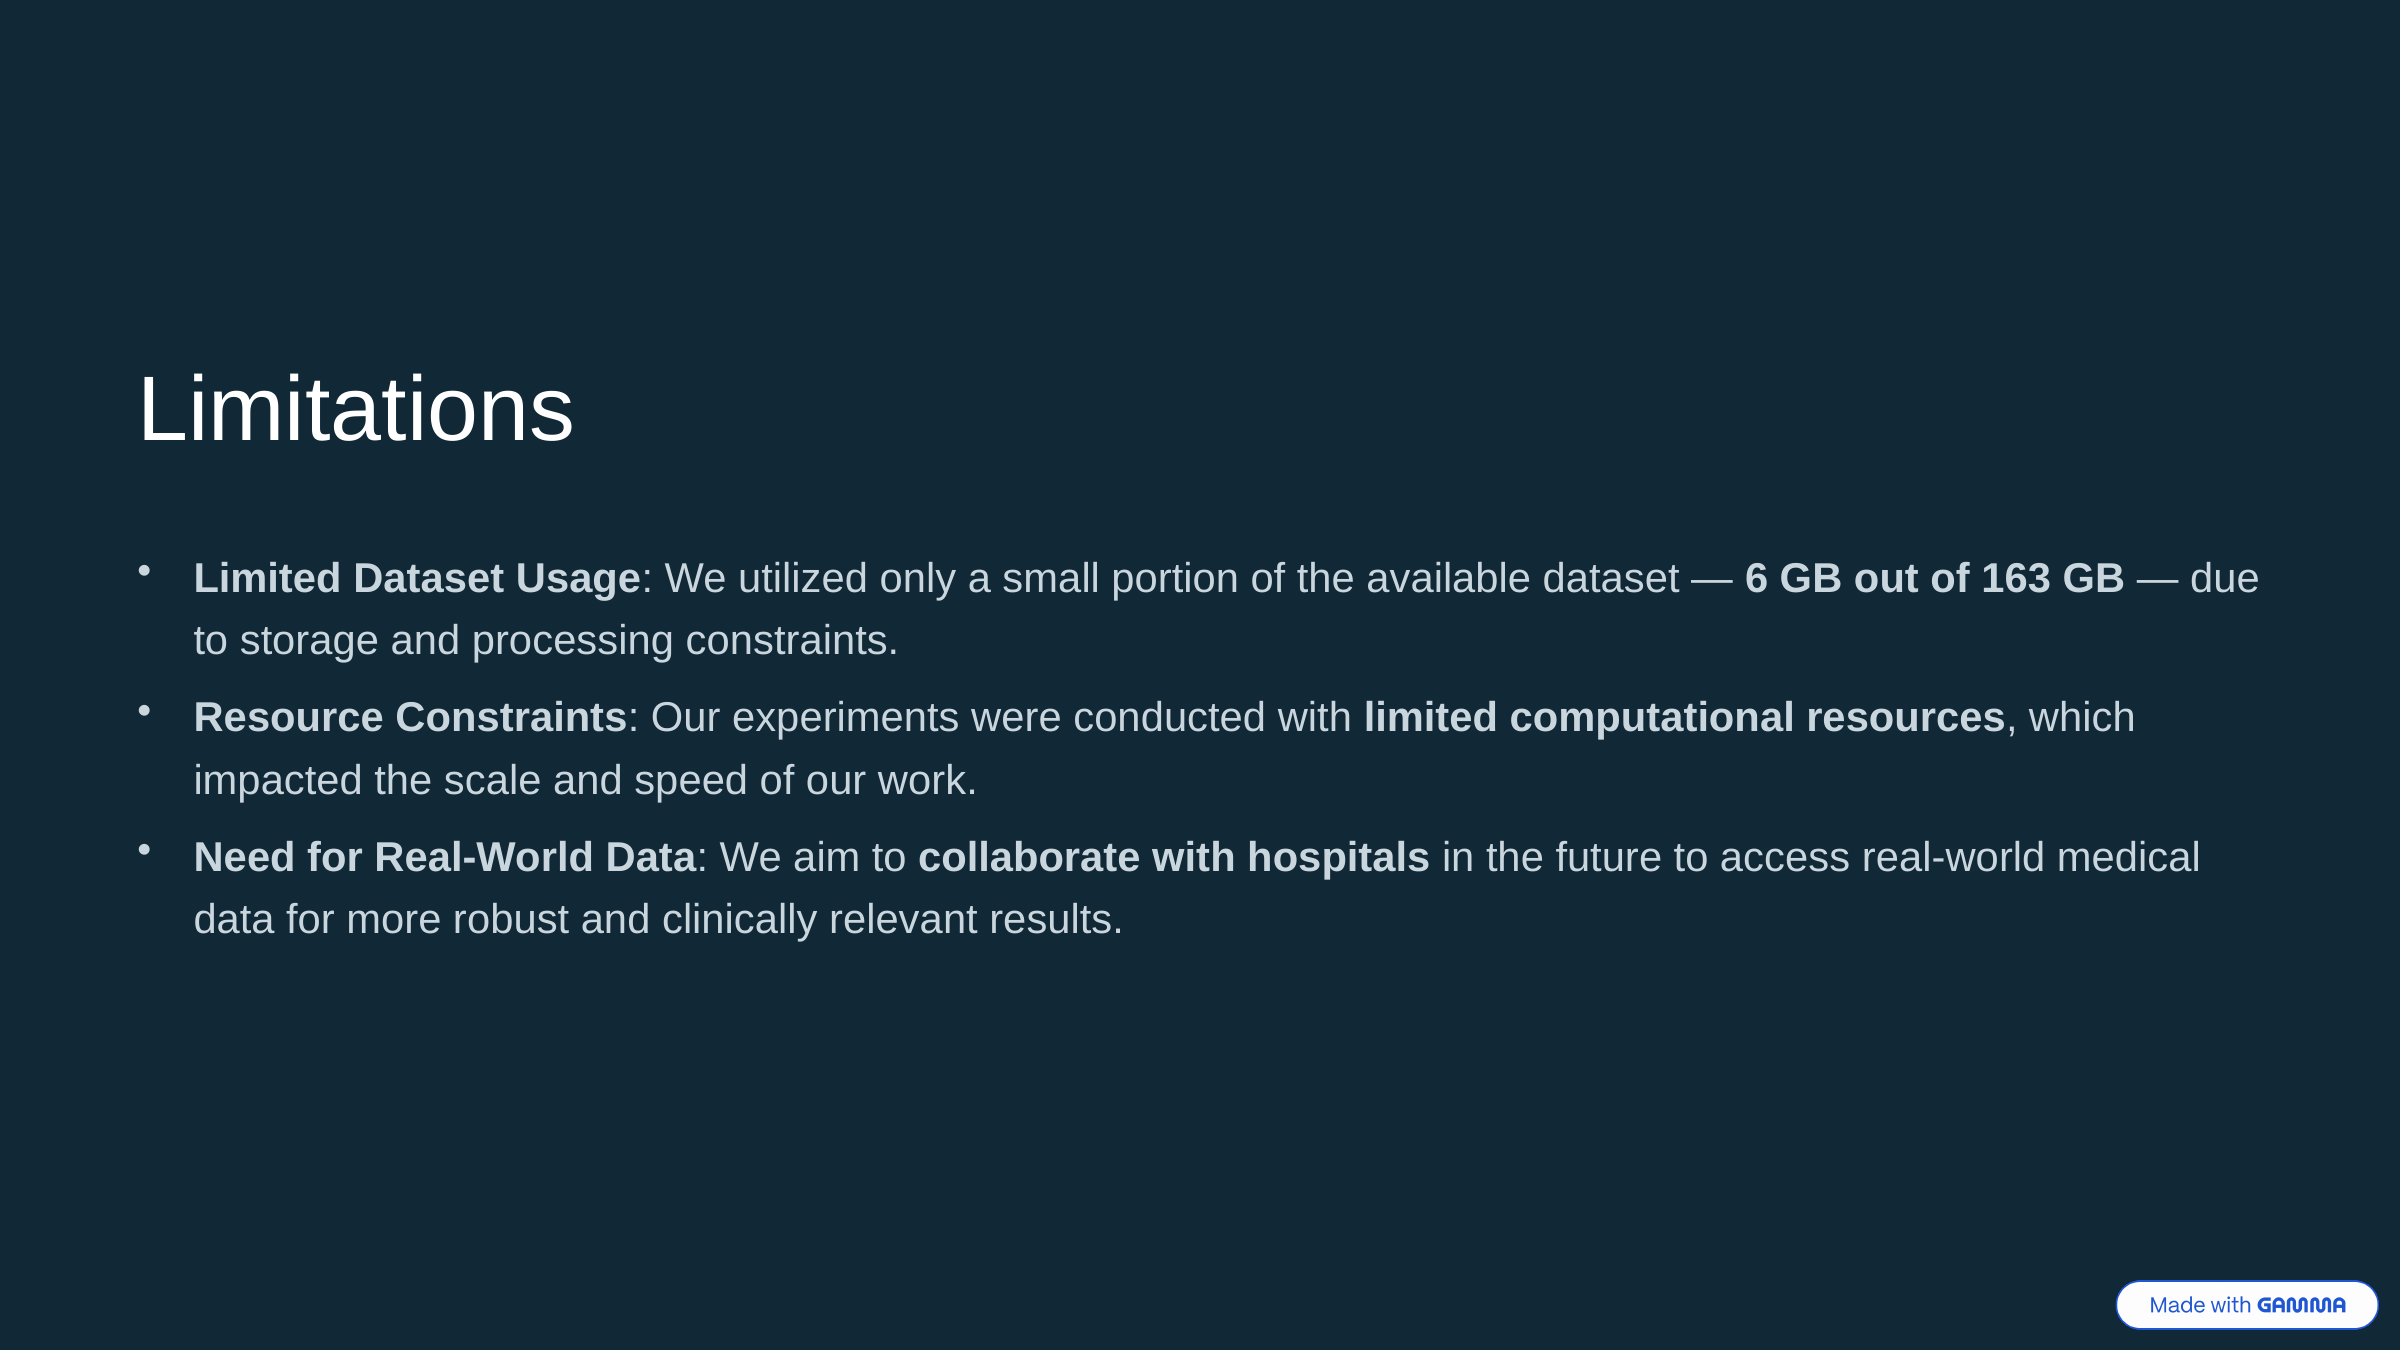

Limitations
Limited Dataset Usage: We utilized only a small portion of the available dataset — 6 GB out of 163 GB — due to storage and processing constraints.
Resource Constraints: Our experiments were conducted with limited computational resources, which impacted the scale and speed of our work.
Need for Real-World Data: We aim to collaborate with hospitals in the future to access real-world medical data for more robust and clinically relevant results.